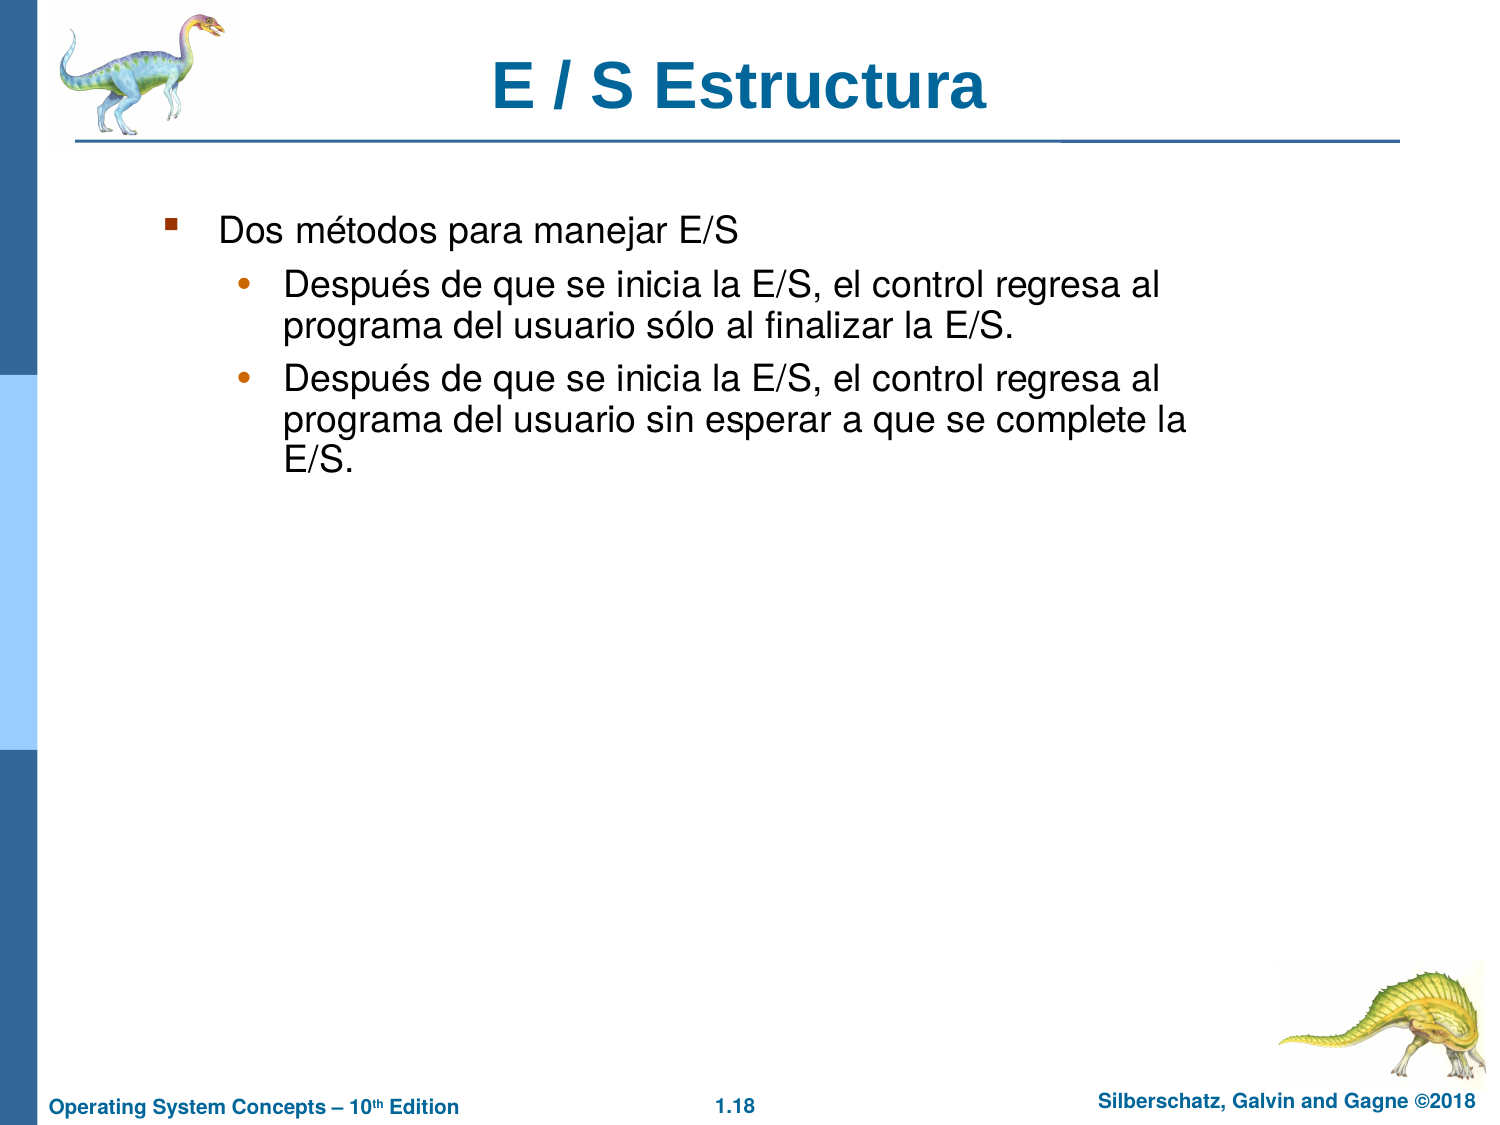

E / S Estructura
Dos métodos para manejar E/S
Después de que se inicia la E/S, el control regresa al programa del usuario sólo al finalizar la E/S.
Después de que se inicia la E/S, el control regresa al programa del usuario sin esperar a que se complete la E/S.